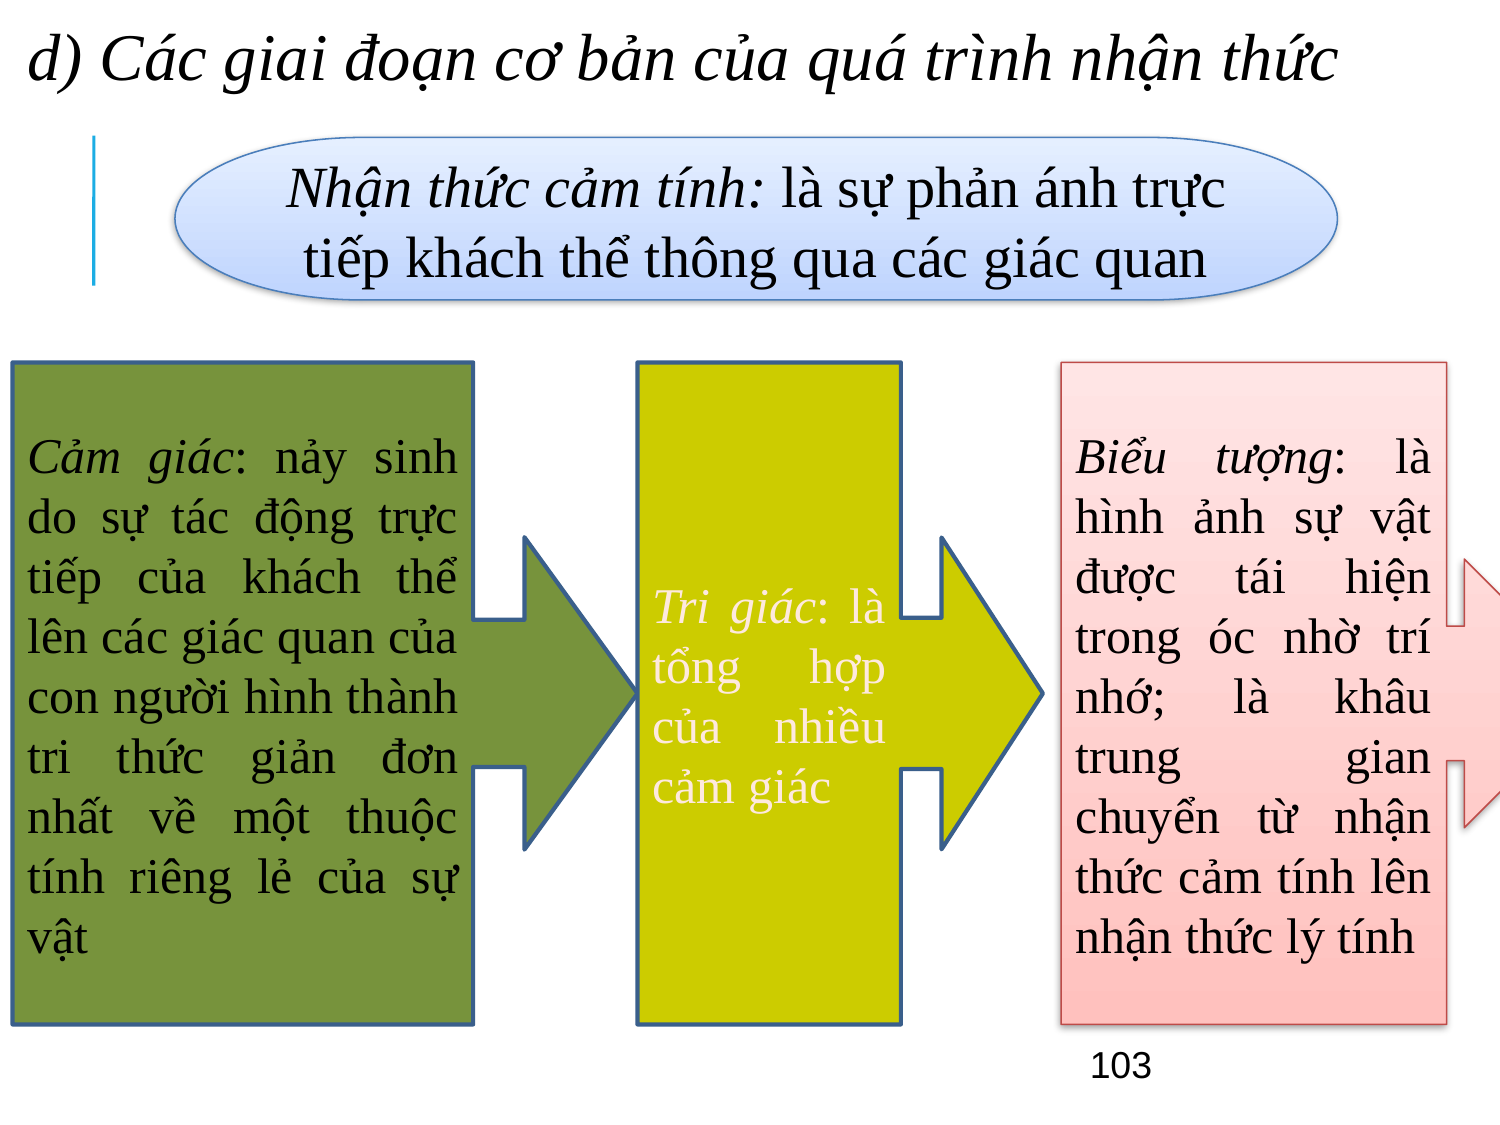

# d) Các giai đoạn cơ bản của quá trình nhận thức
Nhận thức cảm tính: là sự phản ánh trực tiếp khách thể thông qua các giác quan
Cảm giác: nảy sinh do sự tác động trực tiếp của khách thể lên các giác quan của con người hình thành tri thức giản đơn nhất về một thuộc tính riêng lẻ của sự vật
Tri giác: là tổng hợp của nhiều cảm giác
Biểu tượng: là hình ảnh sự vật được tái hiện trong óc nhờ trí nhớ; là khâu trung gian chuyển từ nhận thức cảm tính lên nhận thức lý tính
103